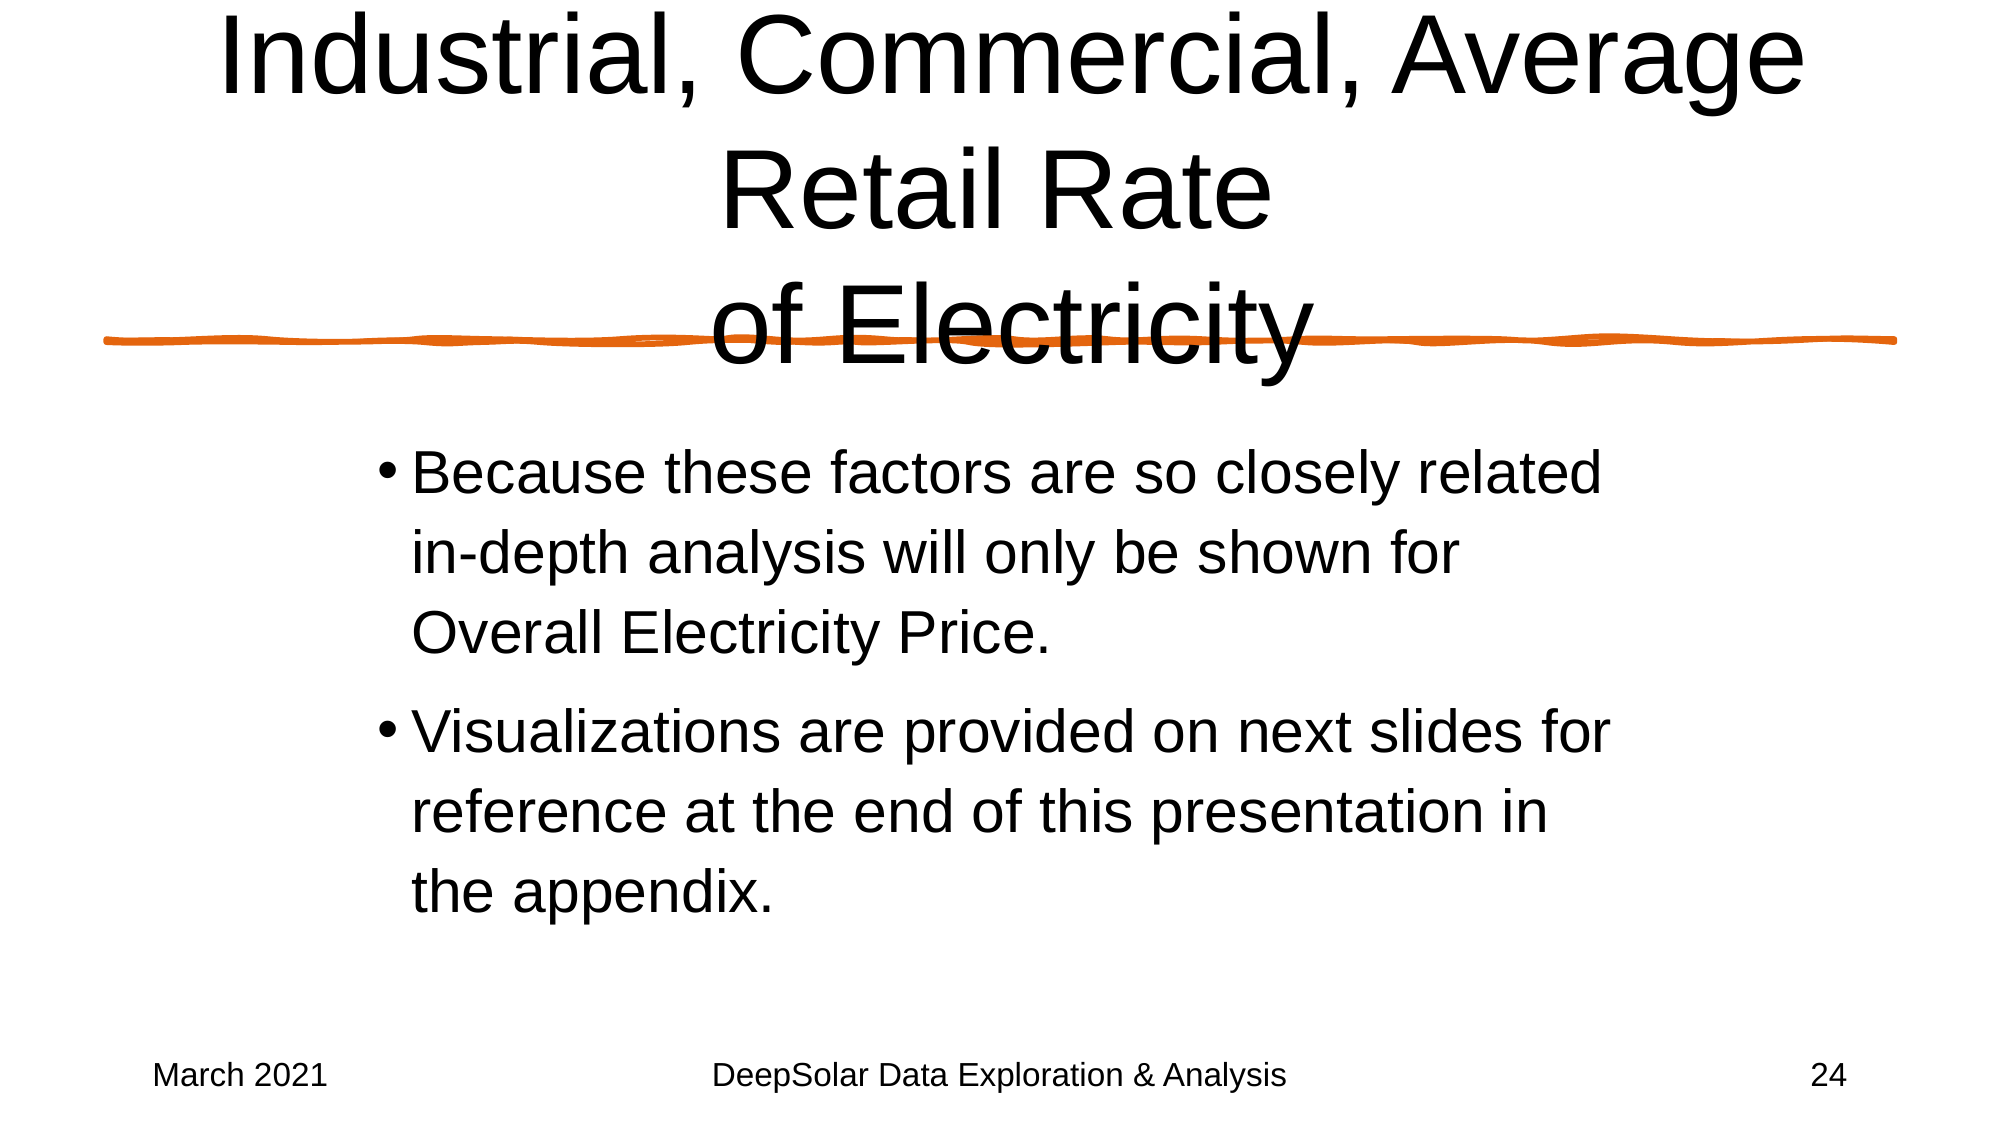

# Industrial, Commercial, Average Retail Rate of Electricity
Because these factors are so closely related in-depth analysis will only be shown for Overall Electricity Price.
Visualizations are provided on next slides for reference at the end of this presentation in the appendix.
March 2021
DeepSolar Data Exploration & Analysis
24